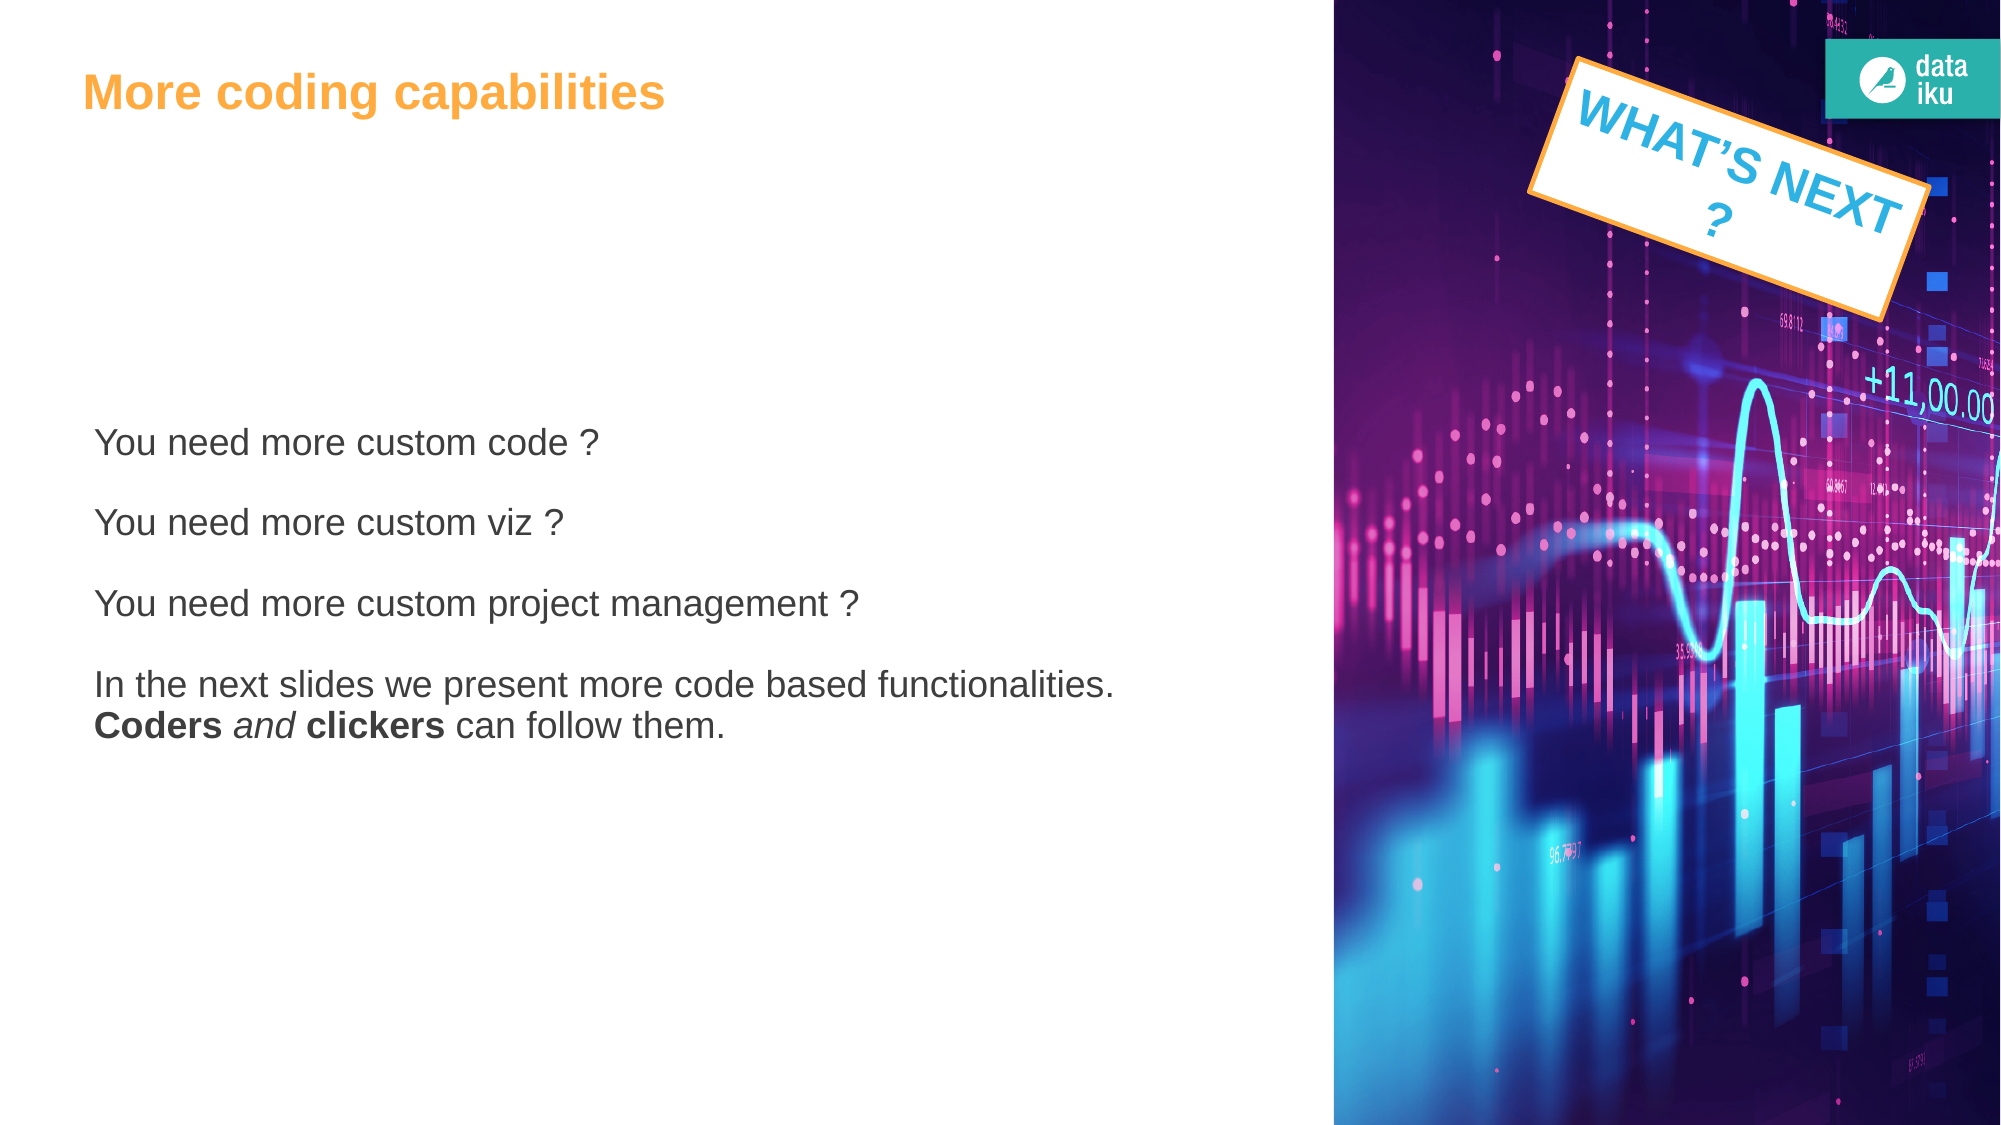

More coding capabilities

WHAT’S NEXT ?
You need more custom code ?

You need more custom viz ?

You need more custom project management ?

In the next slides we present more code based functionalities. Coders and clickers can follow them.